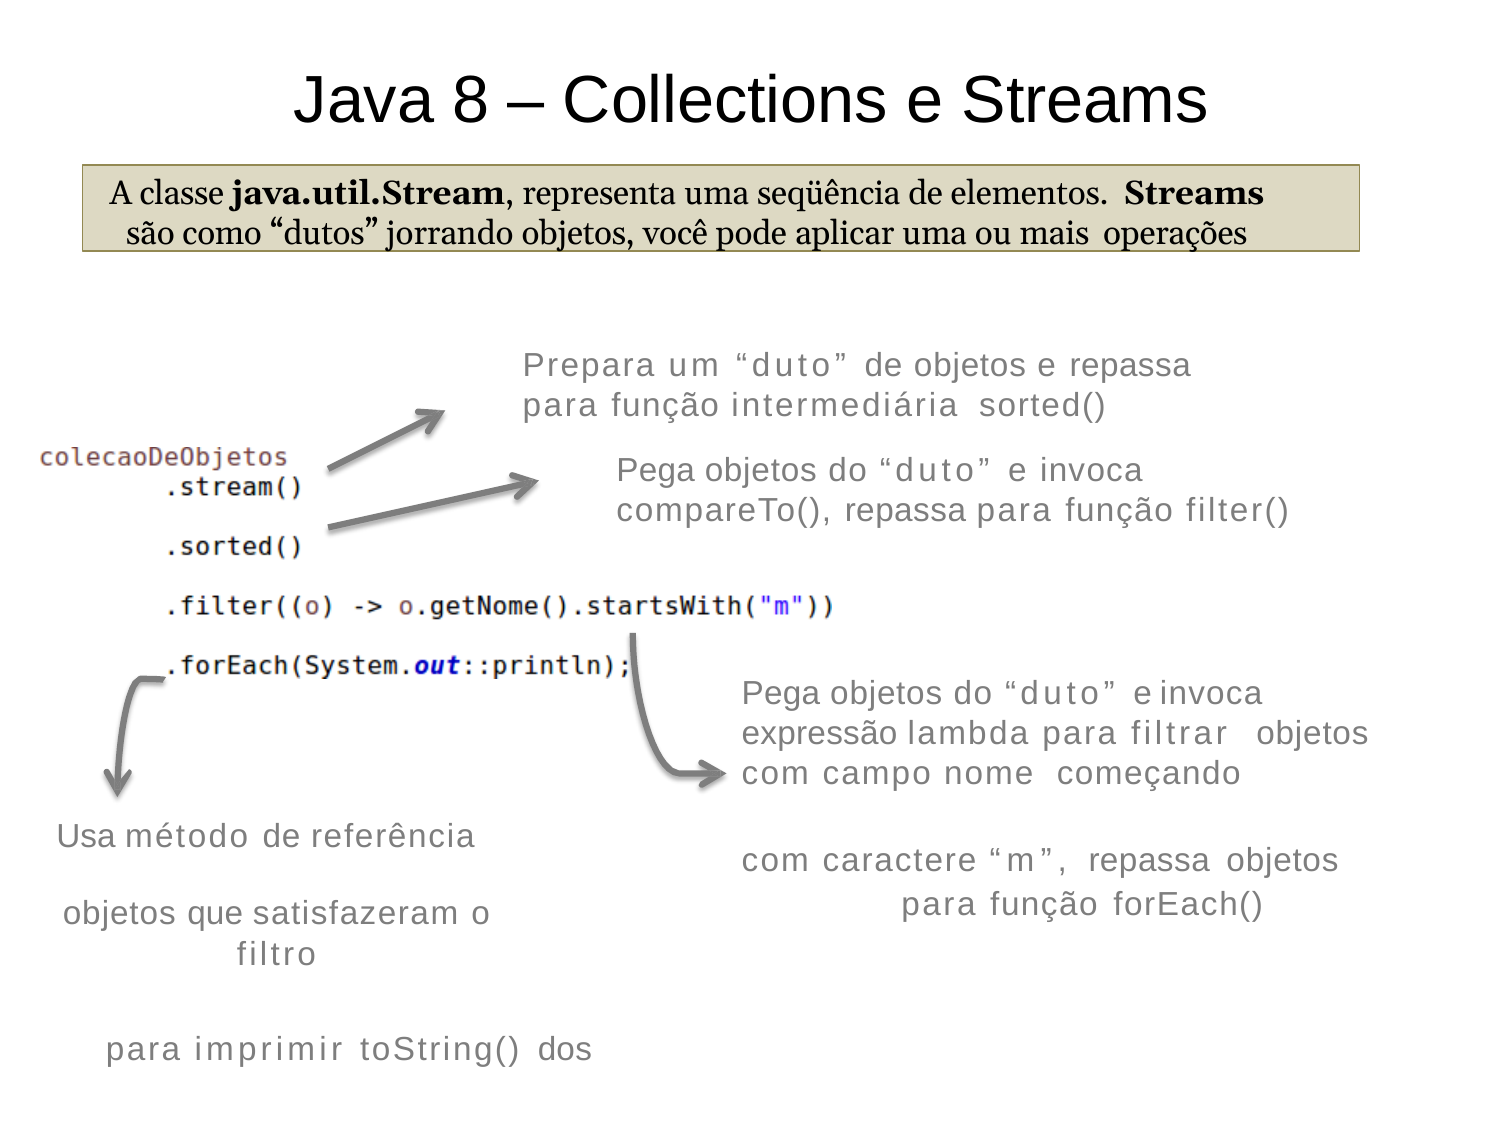

# Java 8 – Collections e Streams
A classe java.util.Stream, representa uma seqüência de elementos. Streams
são como “dutos” jorrando objetos, você pode aplicar uma ou mais operações
Prepara um “duto” de objetos e repassa
para função intermediária sorted()
Pega objetos do “duto” e invoca
compareTo(), repassa para função filter()

Pega objetos do “duto” e invoca  expressão lambda para filtrar  objetos com campo nome começando
Usa método de referência
com caractere “m”, repassa objetos
para função forEach()
objetos que satisfazeram o
filtro
para imprimir toString() dos